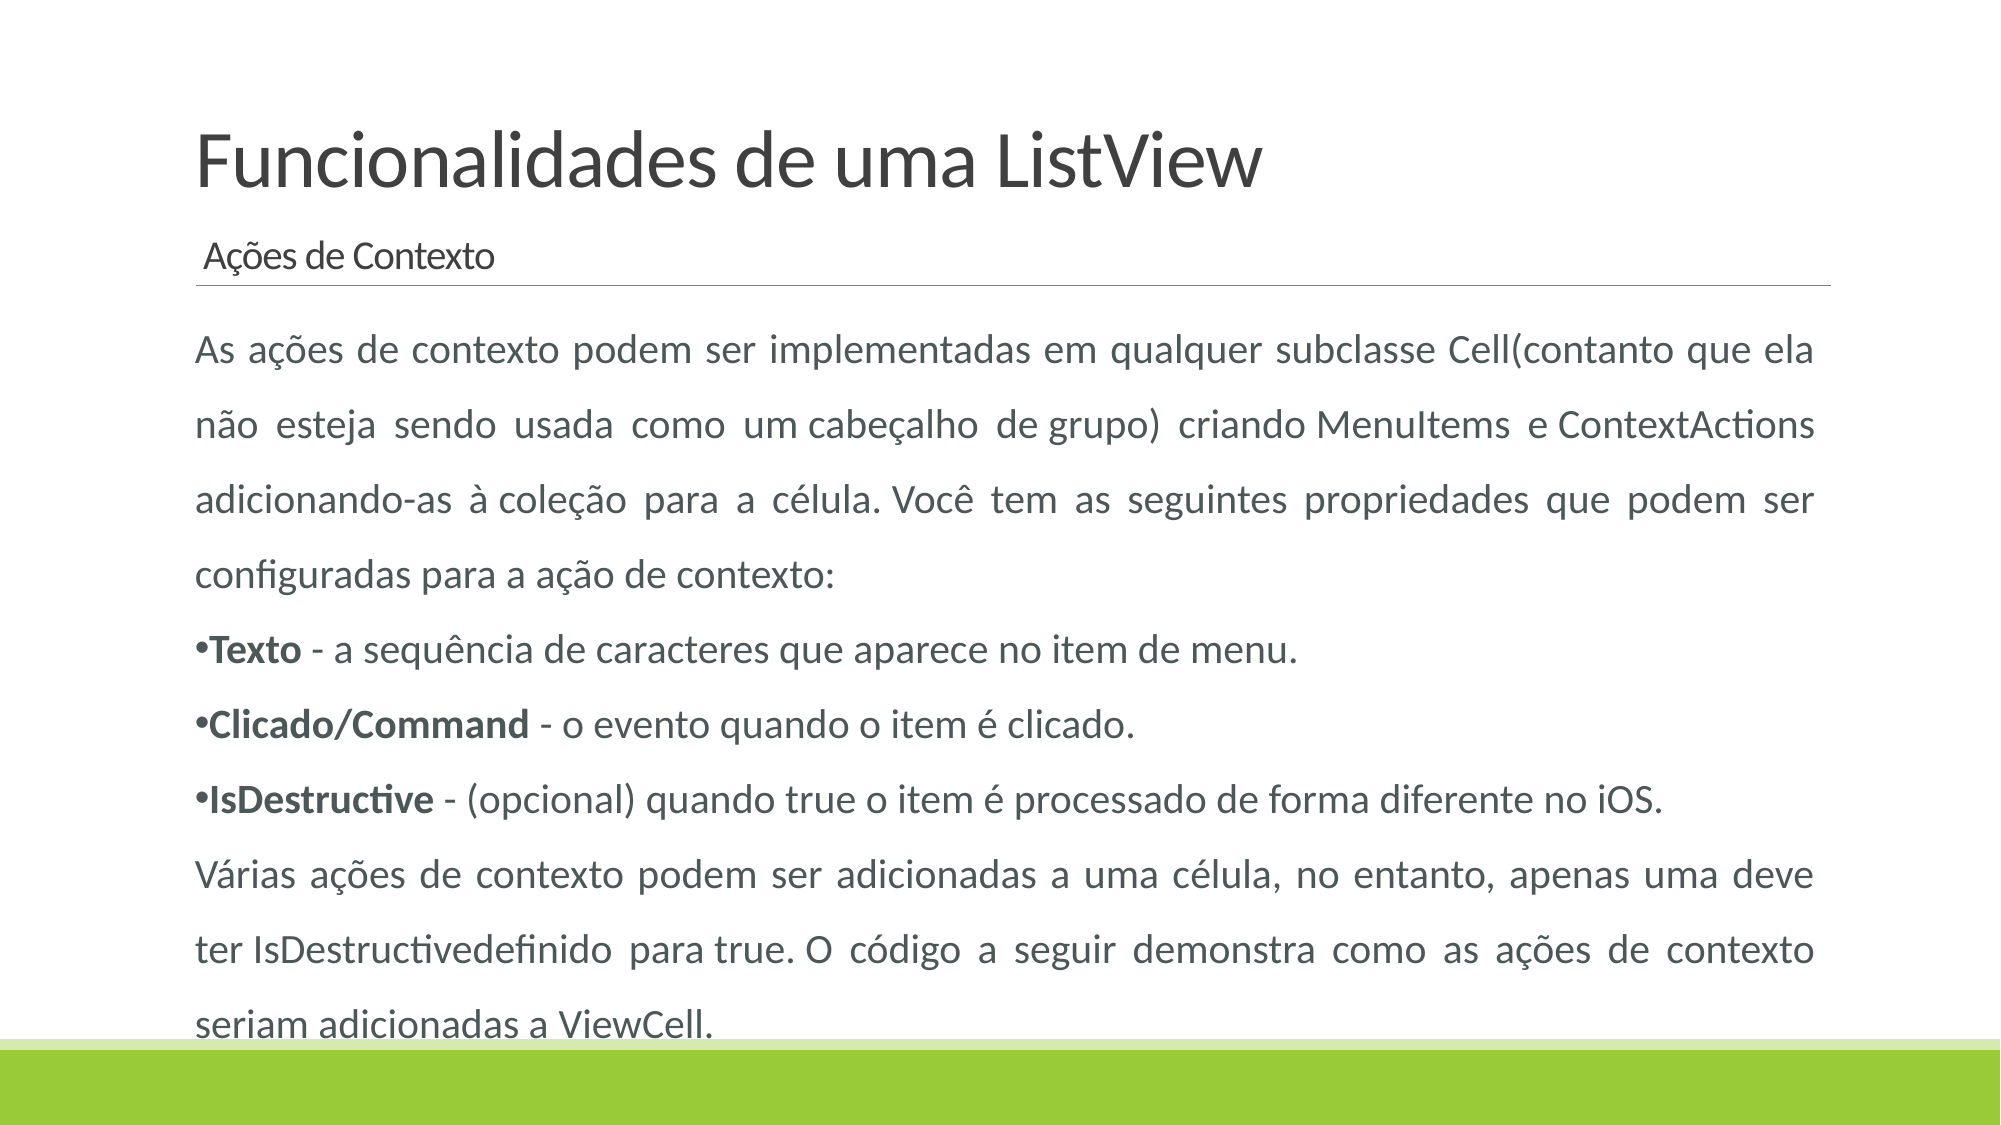

# Funcionalidades de uma ListView Ações de Contexto
As ações de contexto podem ser implementadas em qualquer subclasse Cell(contanto que ela não esteja sendo usada como um cabeçalho de grupo) criando MenuItems e ContextActions adicionando-as à coleção para a célula. Você tem as seguintes propriedades que podem ser configuradas para a ação de contexto:
Texto - a sequência de caracteres que aparece no item de menu.
Clicado/Command - o evento quando o item é clicado.
IsDestructive - (opcional) quando true o item é processado de forma diferente no iOS.
Várias ações de contexto podem ser adicionadas a uma célula, no entanto, apenas uma deve ter IsDestructivedefinido para true. O código a seguir demonstra como as ações de contexto seriam adicionadas a ViewCell.